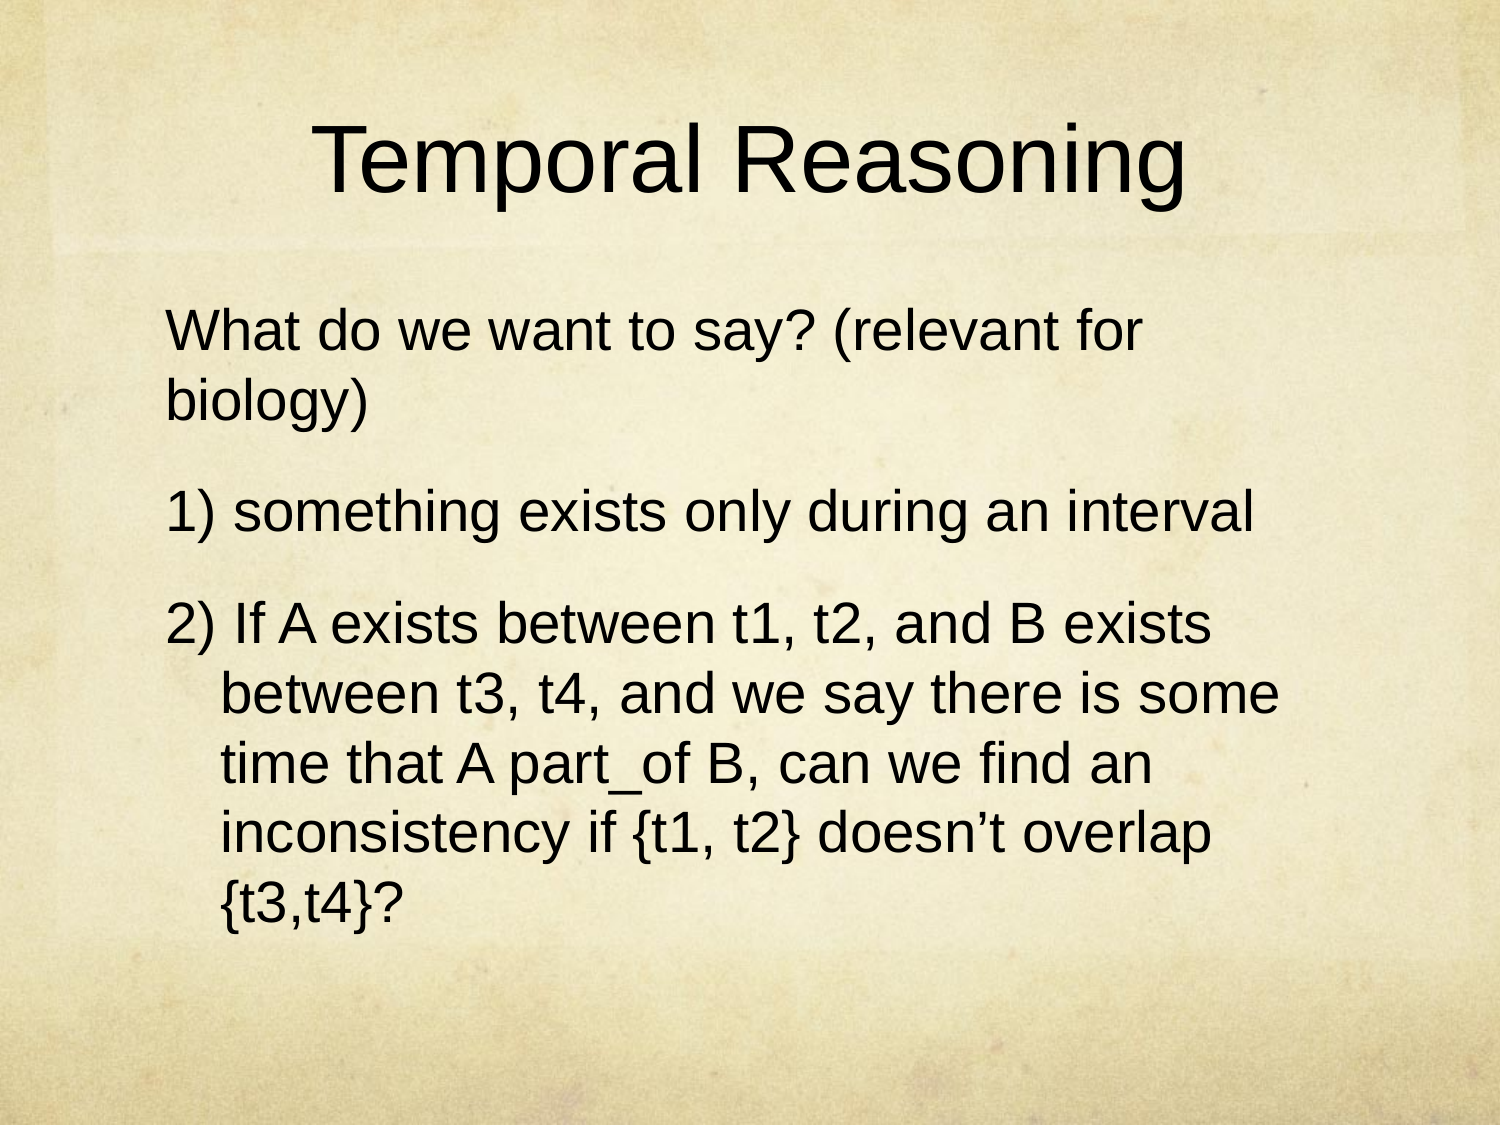

# Temporal Reasoning
What do we want to say? (relevant for biology)
1) something exists only during an interval
2) If A exists between t1, t2, and B exists between t3, t4, and we say there is some time that A part_of B, can we find an inconsistency if {t1, t2} doesn’t overlap {t3,t4}?